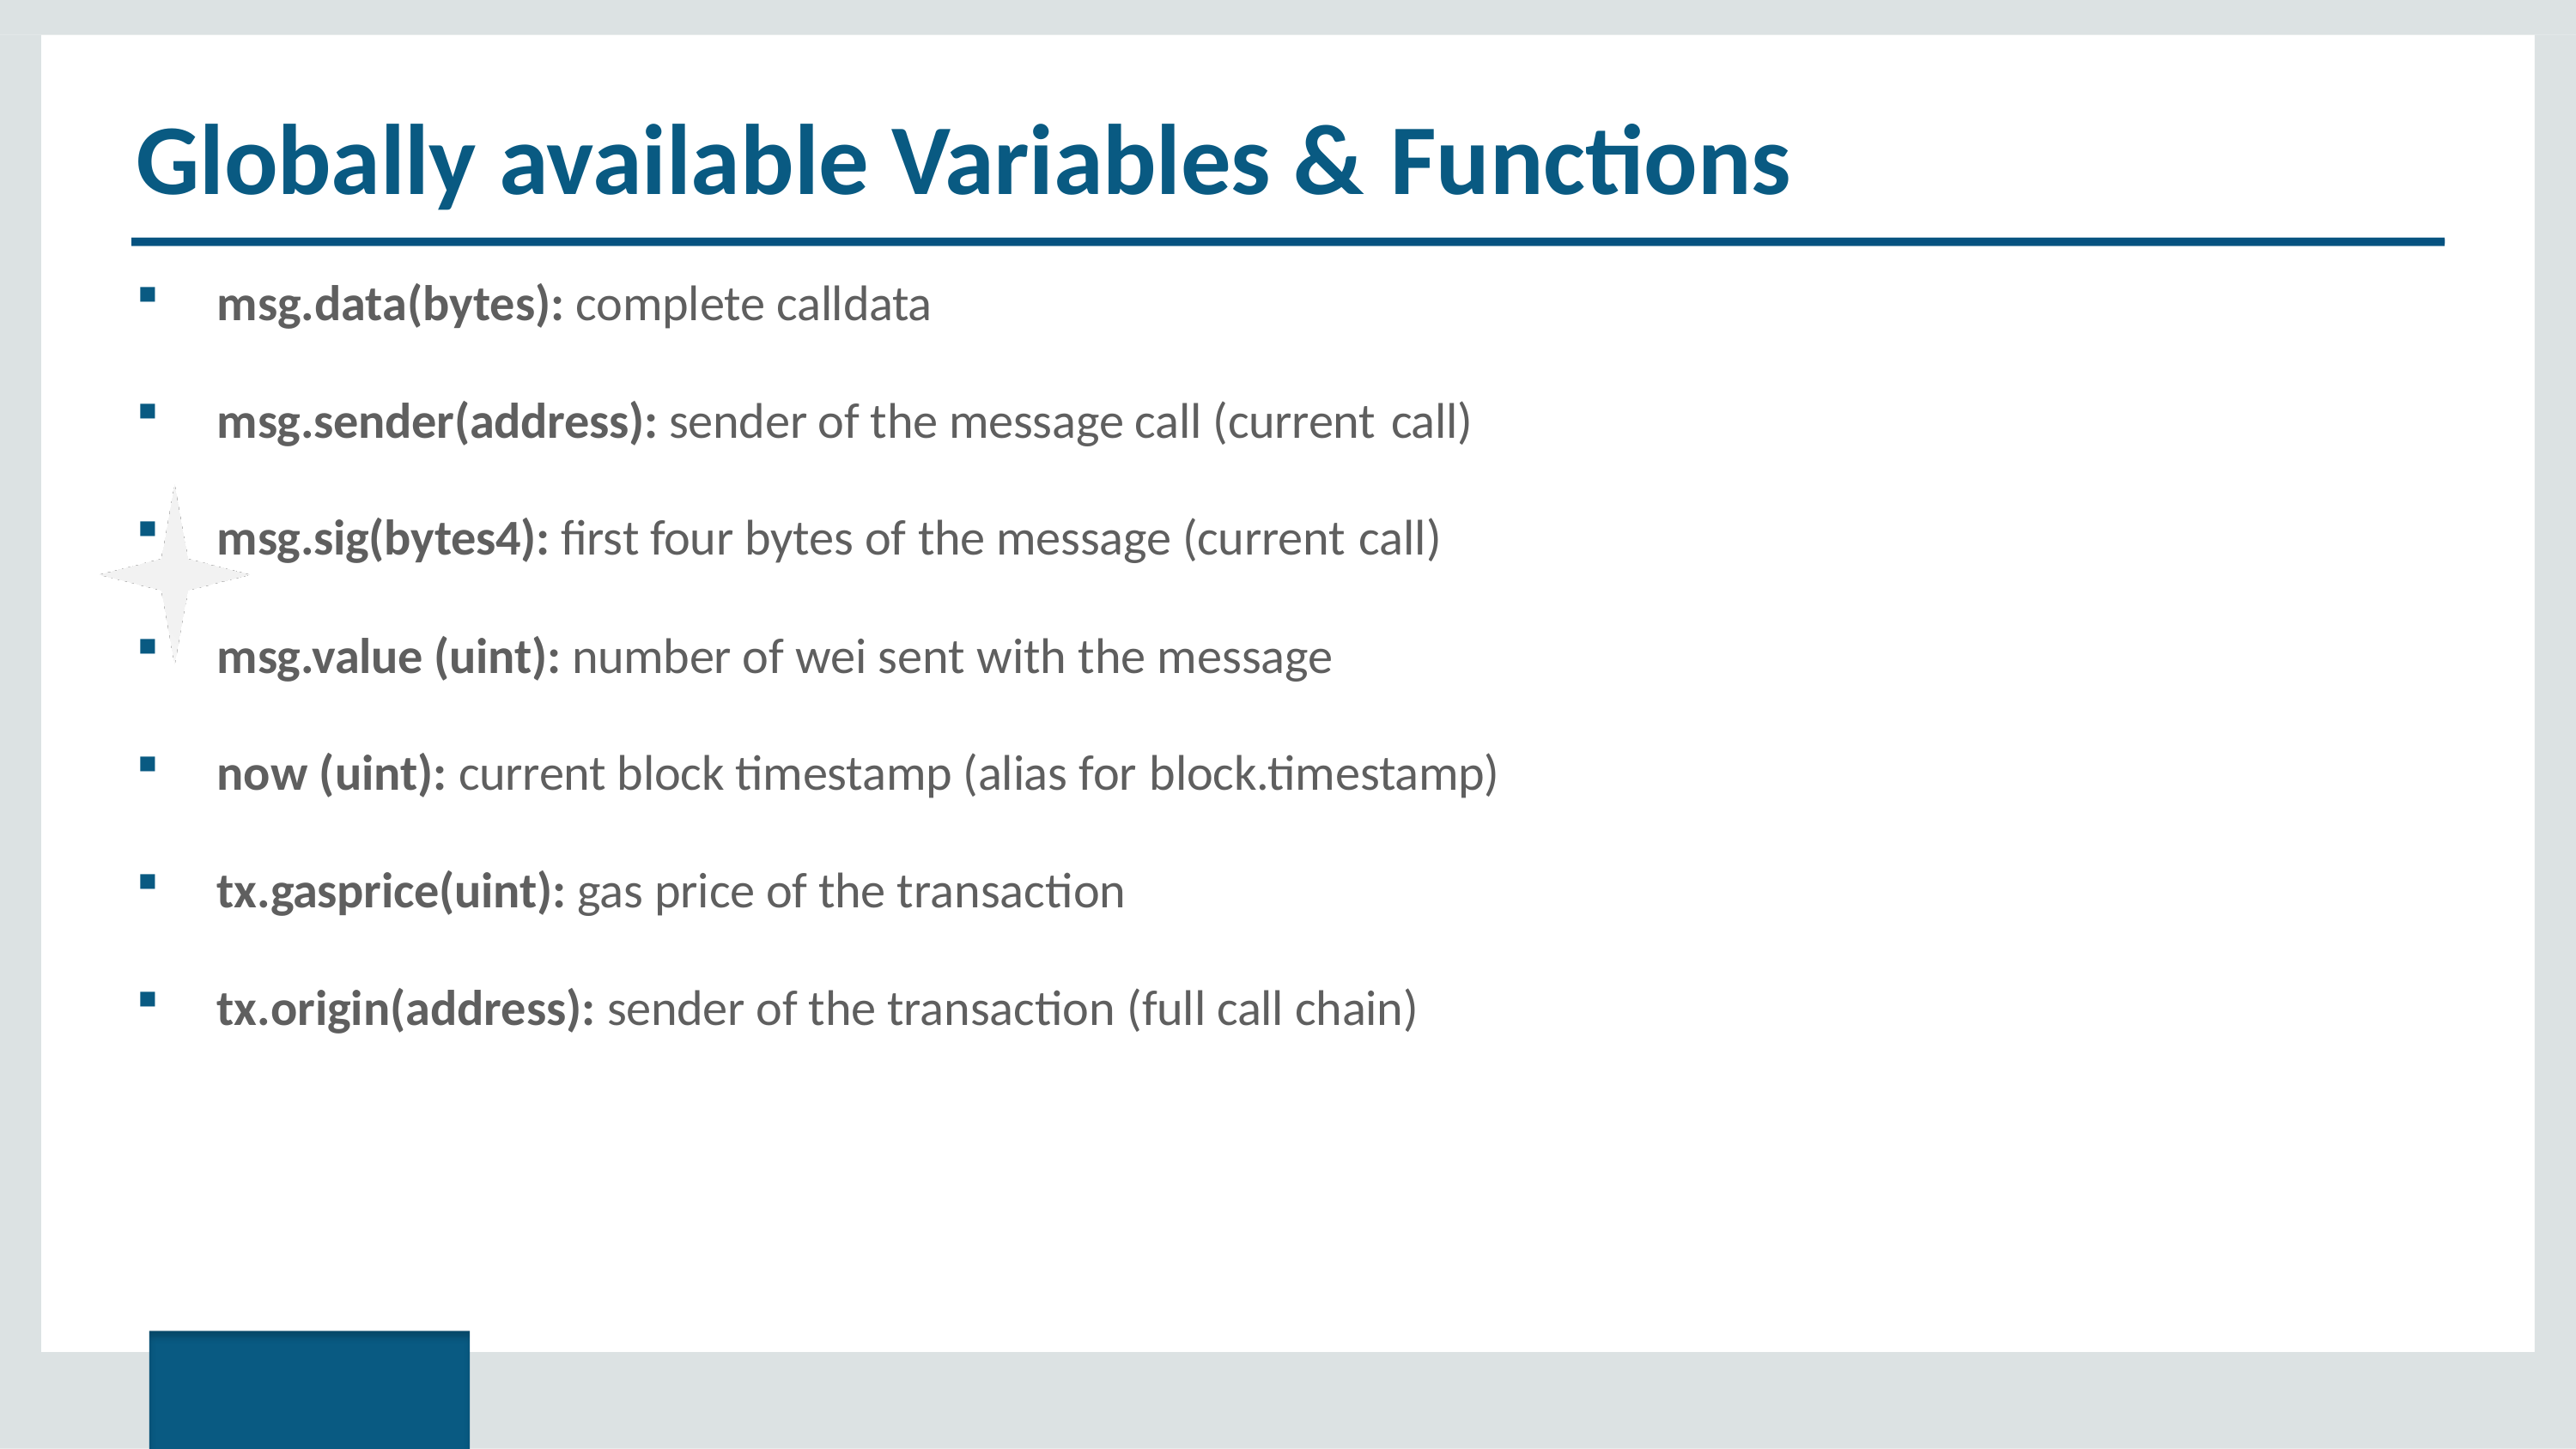

# Globally available Variables & Functions

msg.data(bytes): complete calldata

msg.sender(address): sender of the message call (current call)

msg.sig(bytes4): first four bytes of the message (current call)

msg.value (uint): number of wei sent with the message

now (uint): current block timestamp (alias for block.timestamp)

tx.gasprice(uint): gas price of the transaction

tx.origin(address): sender of the transaction (full call chain)